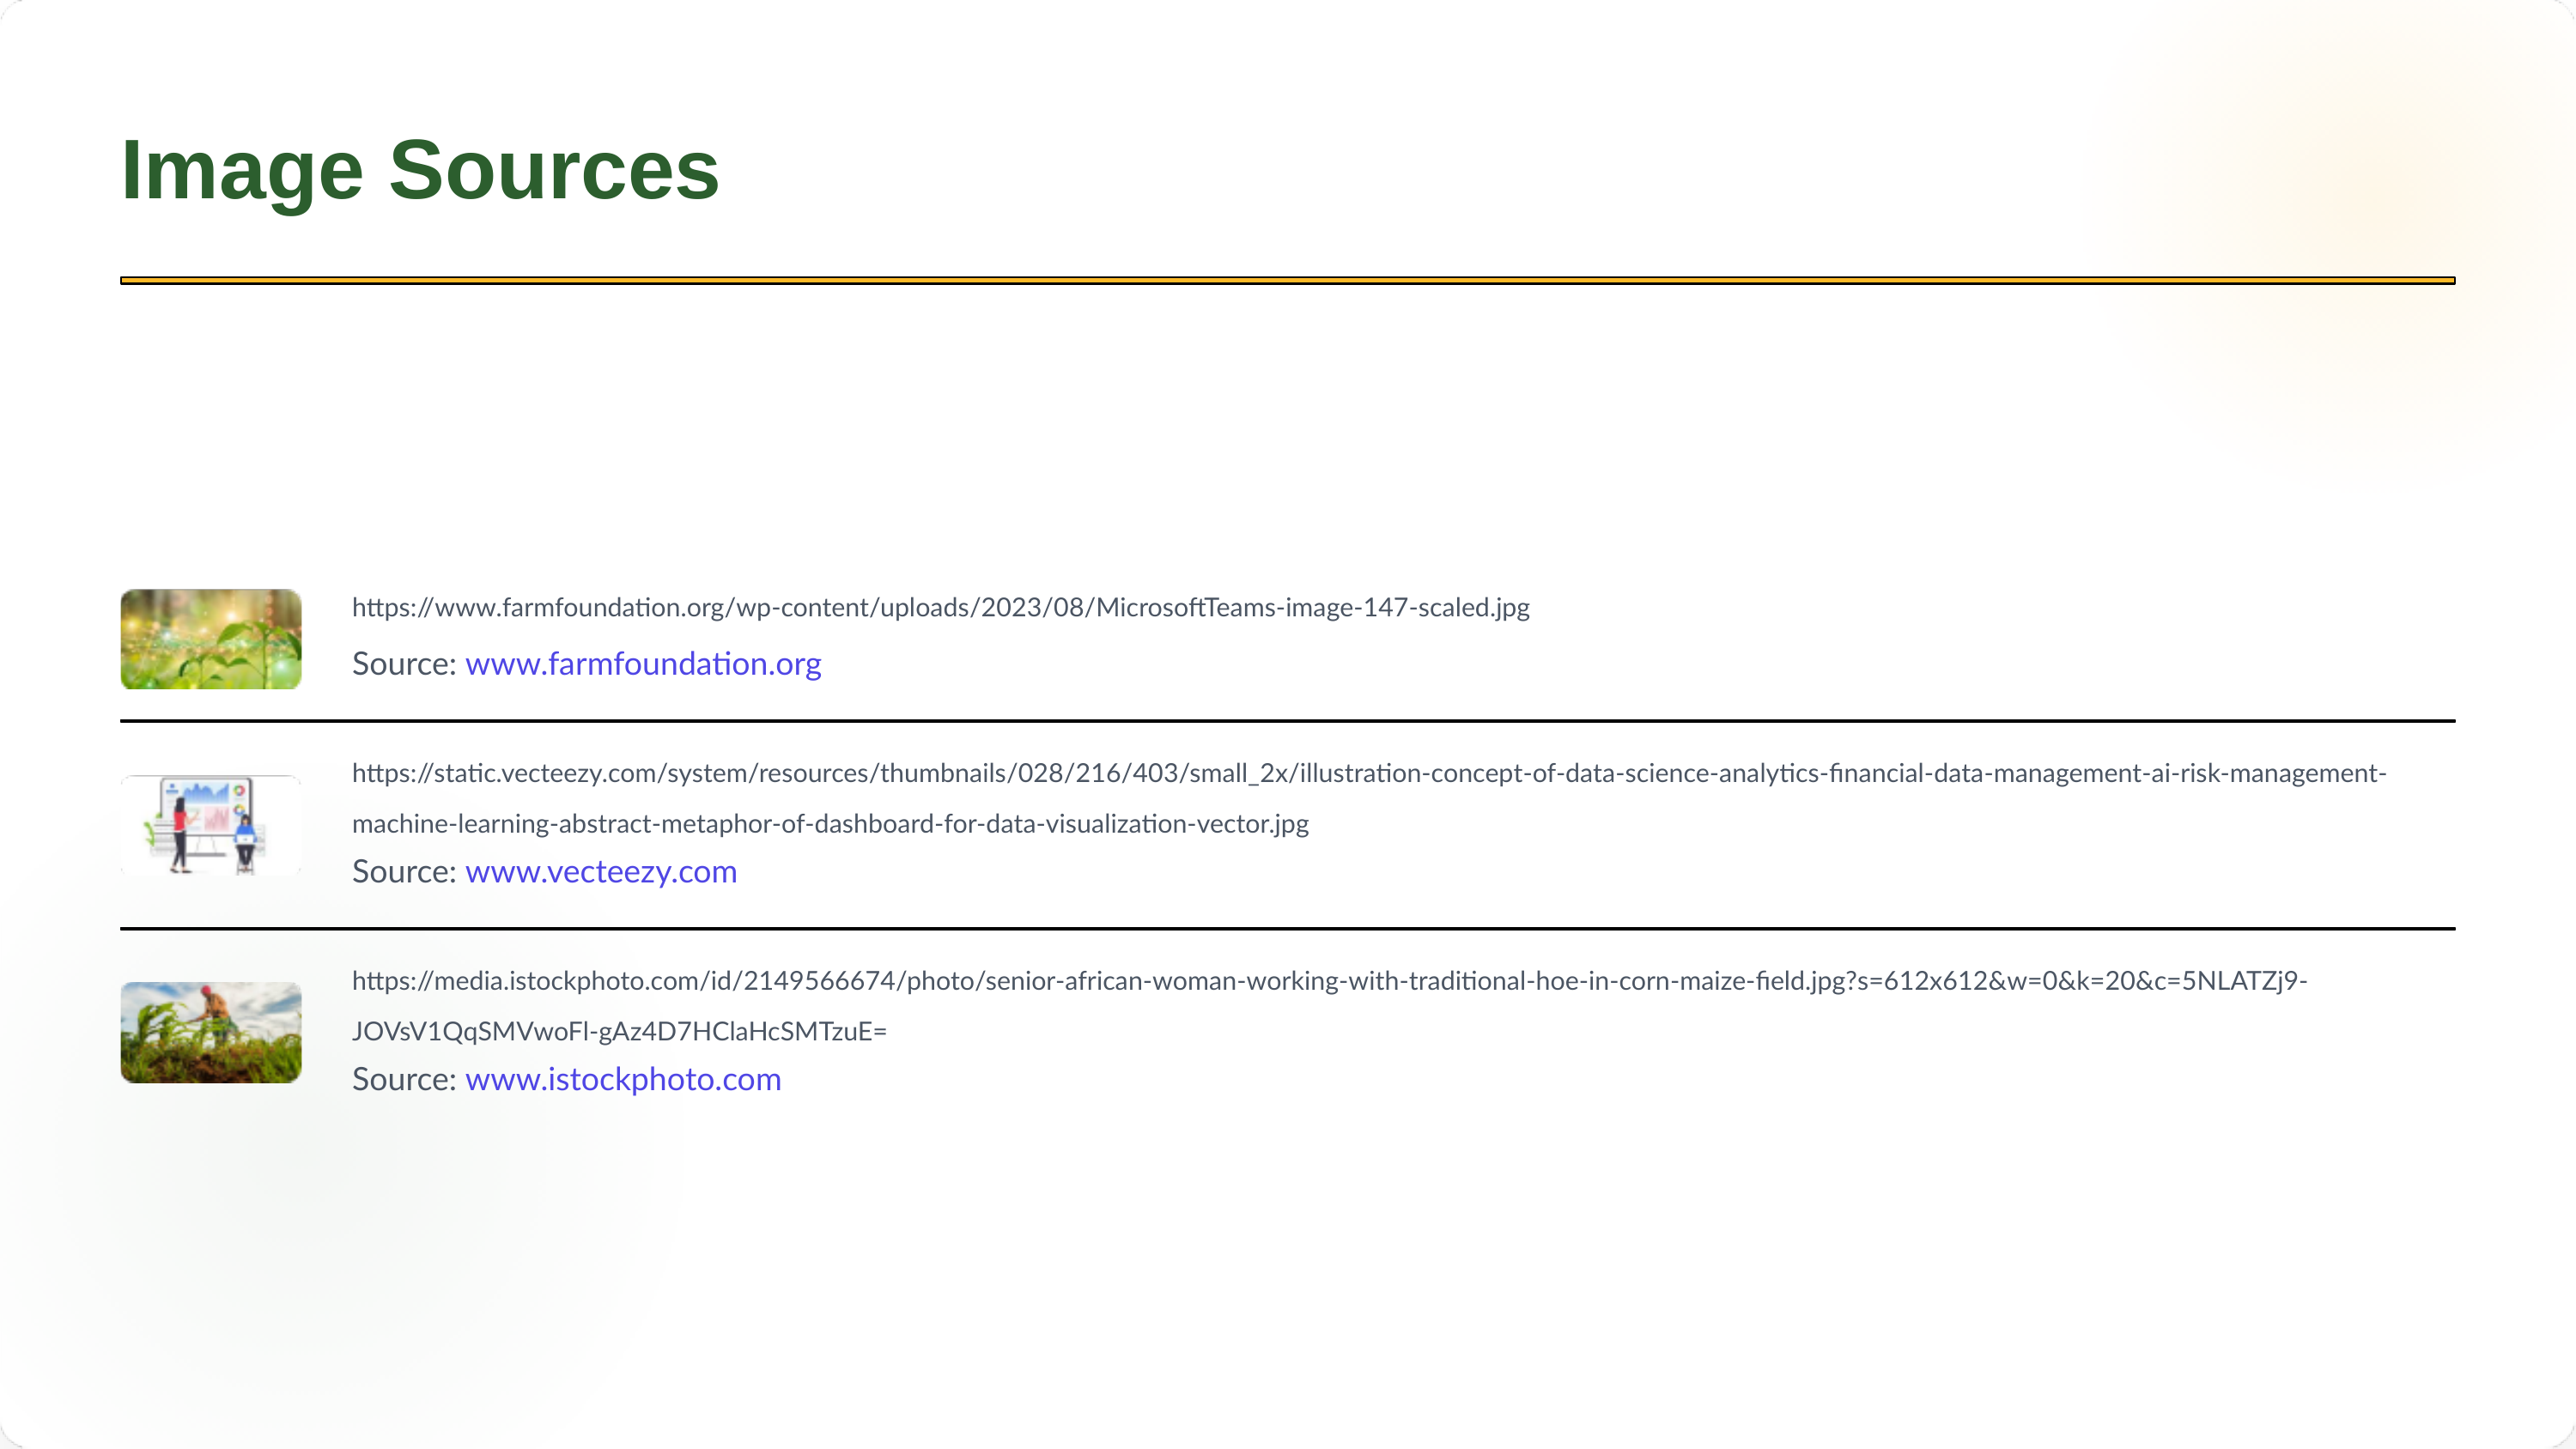

Image Sources

https://www.farmfoundation.org/wp-content/uploads/2023/08/MicrosoftTeams-image-147-scaled.jpg

Source: www.farmfoundation.org

https://static.vecteezy.com/system/resources/thumbnails/028/216/403/small_2x/illustration-concept-of-data-science-analytics-financial-data-management-ai-risk-management-machine-learning-abstract-metaphor-of-dashboard-for-data-visualization-vector.jpg

Source: www.vecteezy.com

https://media.istockphoto.com/id/2149566674/photo/senior-african-woman-working-with-traditional-hoe-in-corn-maize-field.jpg?s=612x612&w=0&k=20&c=5NLATZj9-JOVsV1QqSMVwoFl-gAz4D7HClaHcSMTzuE=

Source: www.istockphoto.com